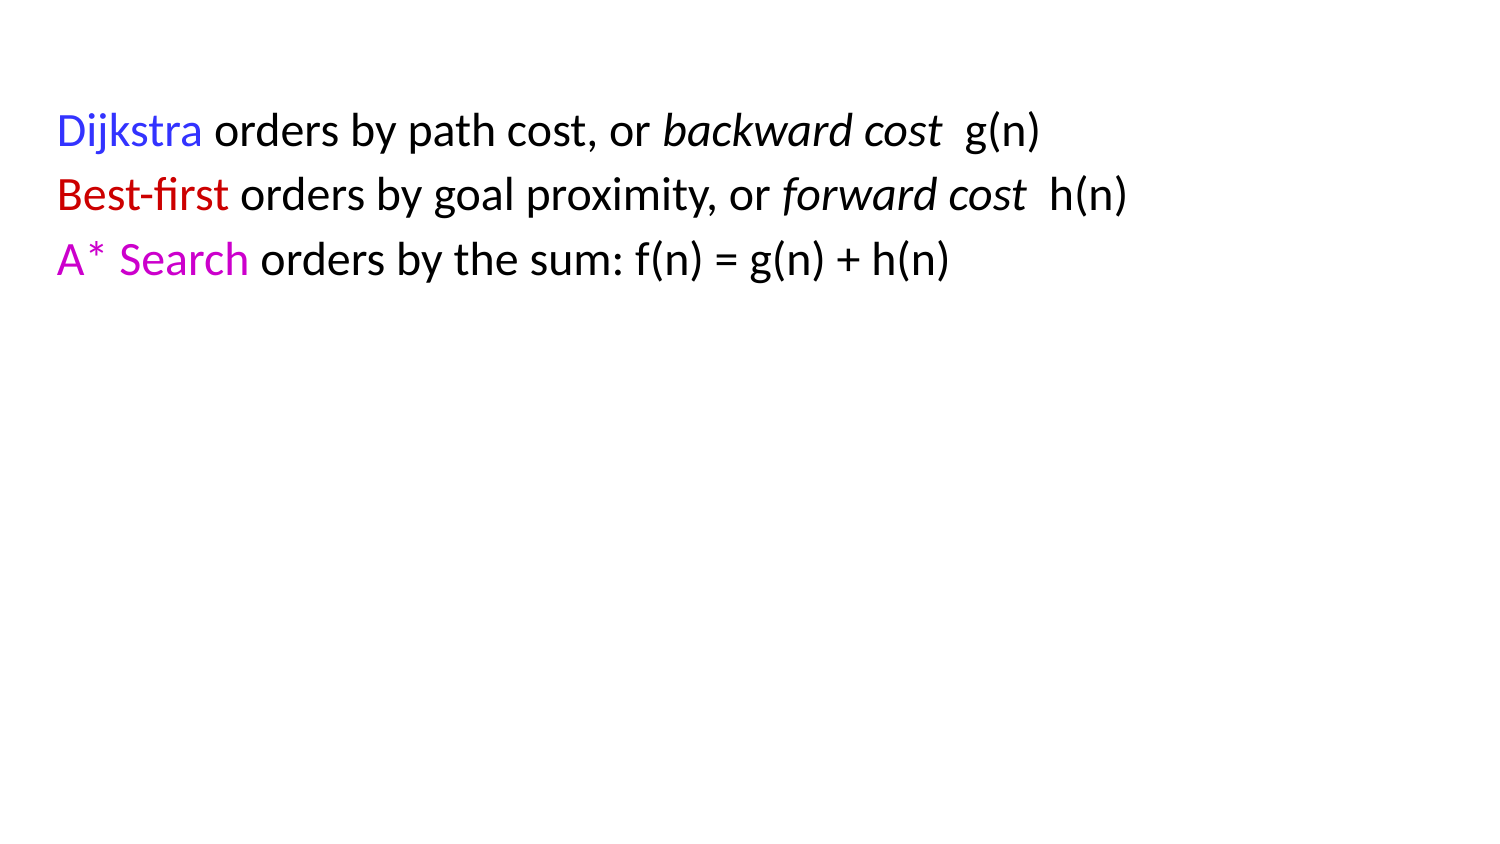

Dijkstra orders by path cost, or backward cost  g(n)
Best-first orders by goal proximity, or forward cost  h(n)
A* Search orders by the sum: f(n) = g(n) + h(n)
#